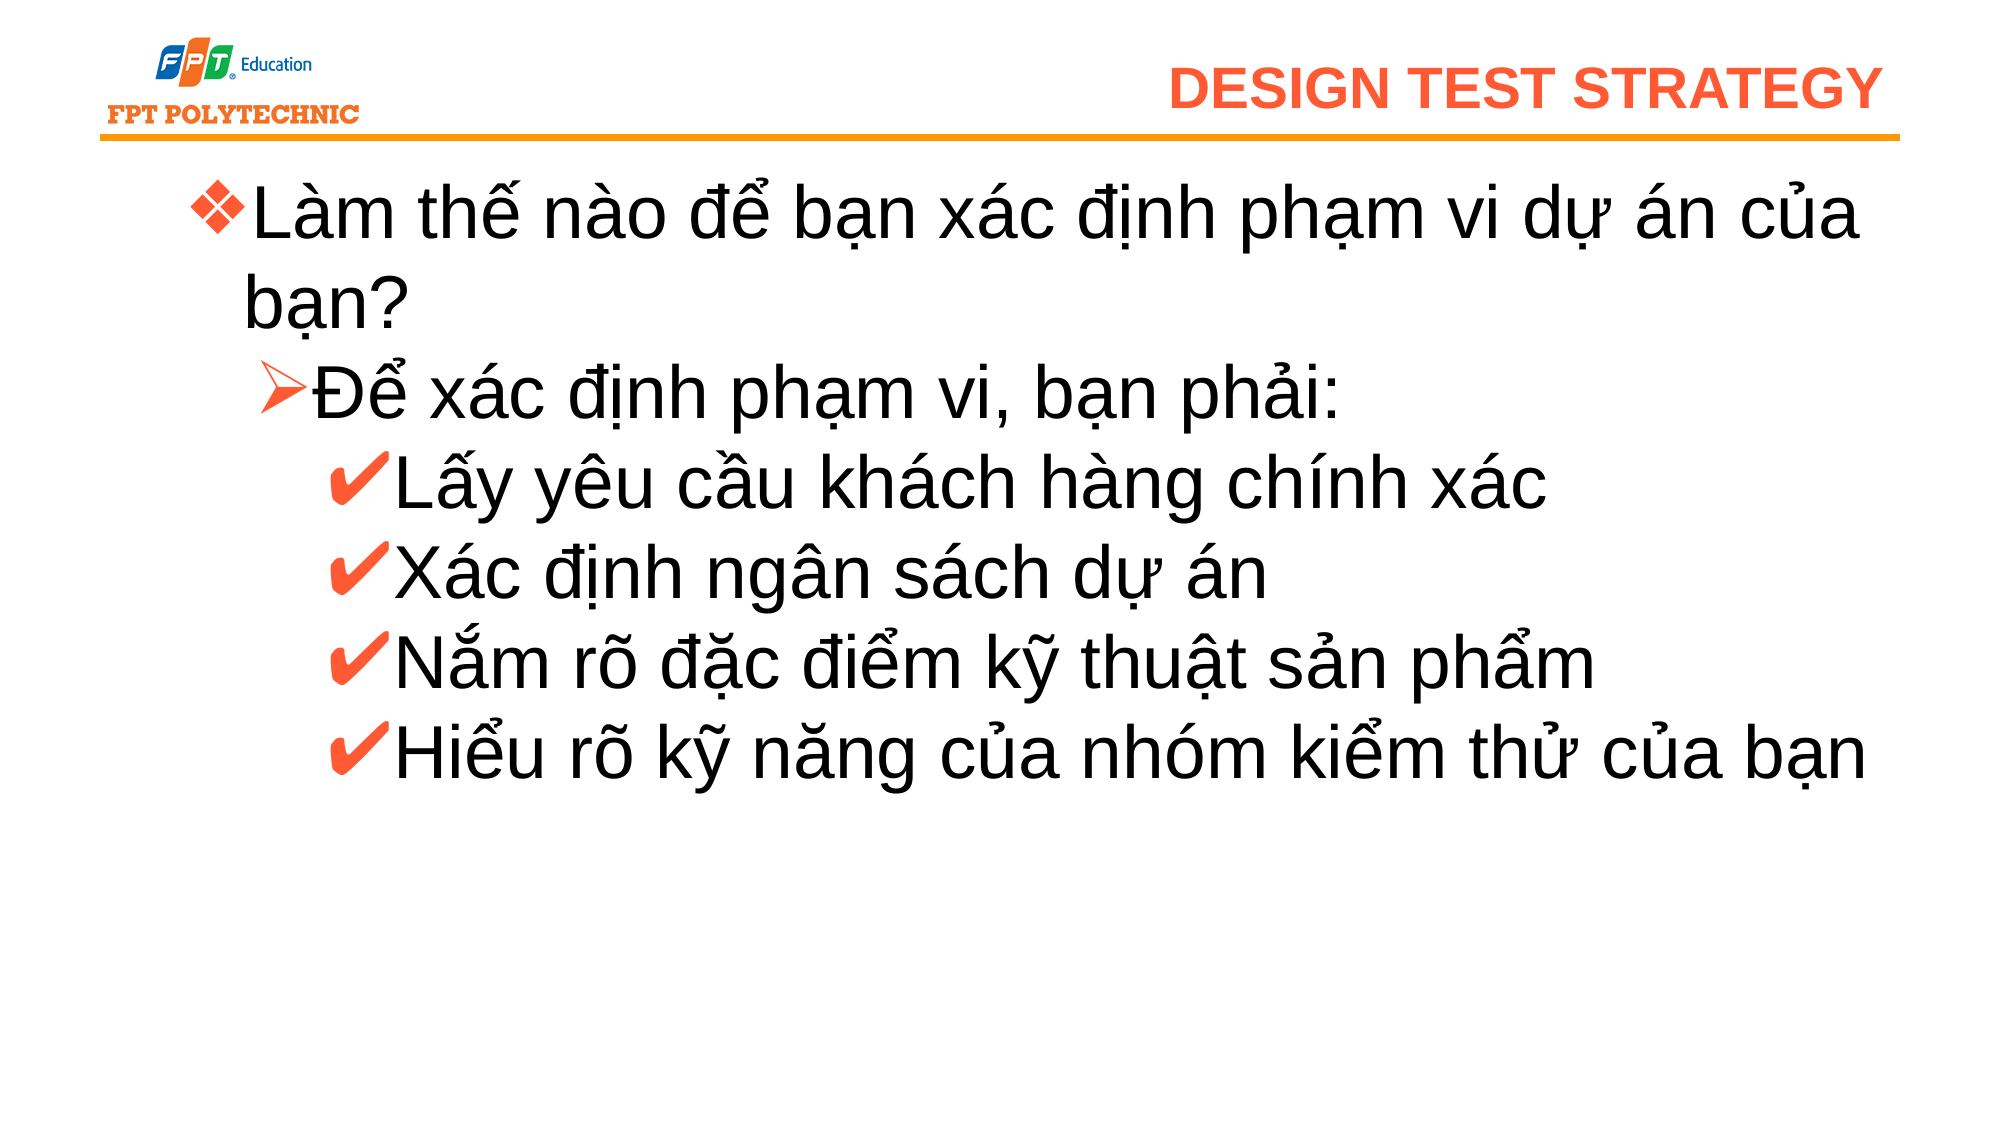

# design test strategy
Làm thế nào để bạn xác định phạm vi dự án của bạn?
Để xác định phạm vi, bạn phải:
Lấy yêu cầu khách hàng chính xác
Xác định ngân sách dự án
Nắm rõ đặc điểm kỹ thuật sản phẩm
Hiểu rõ kỹ năng của nhóm kiểm thử của bạn